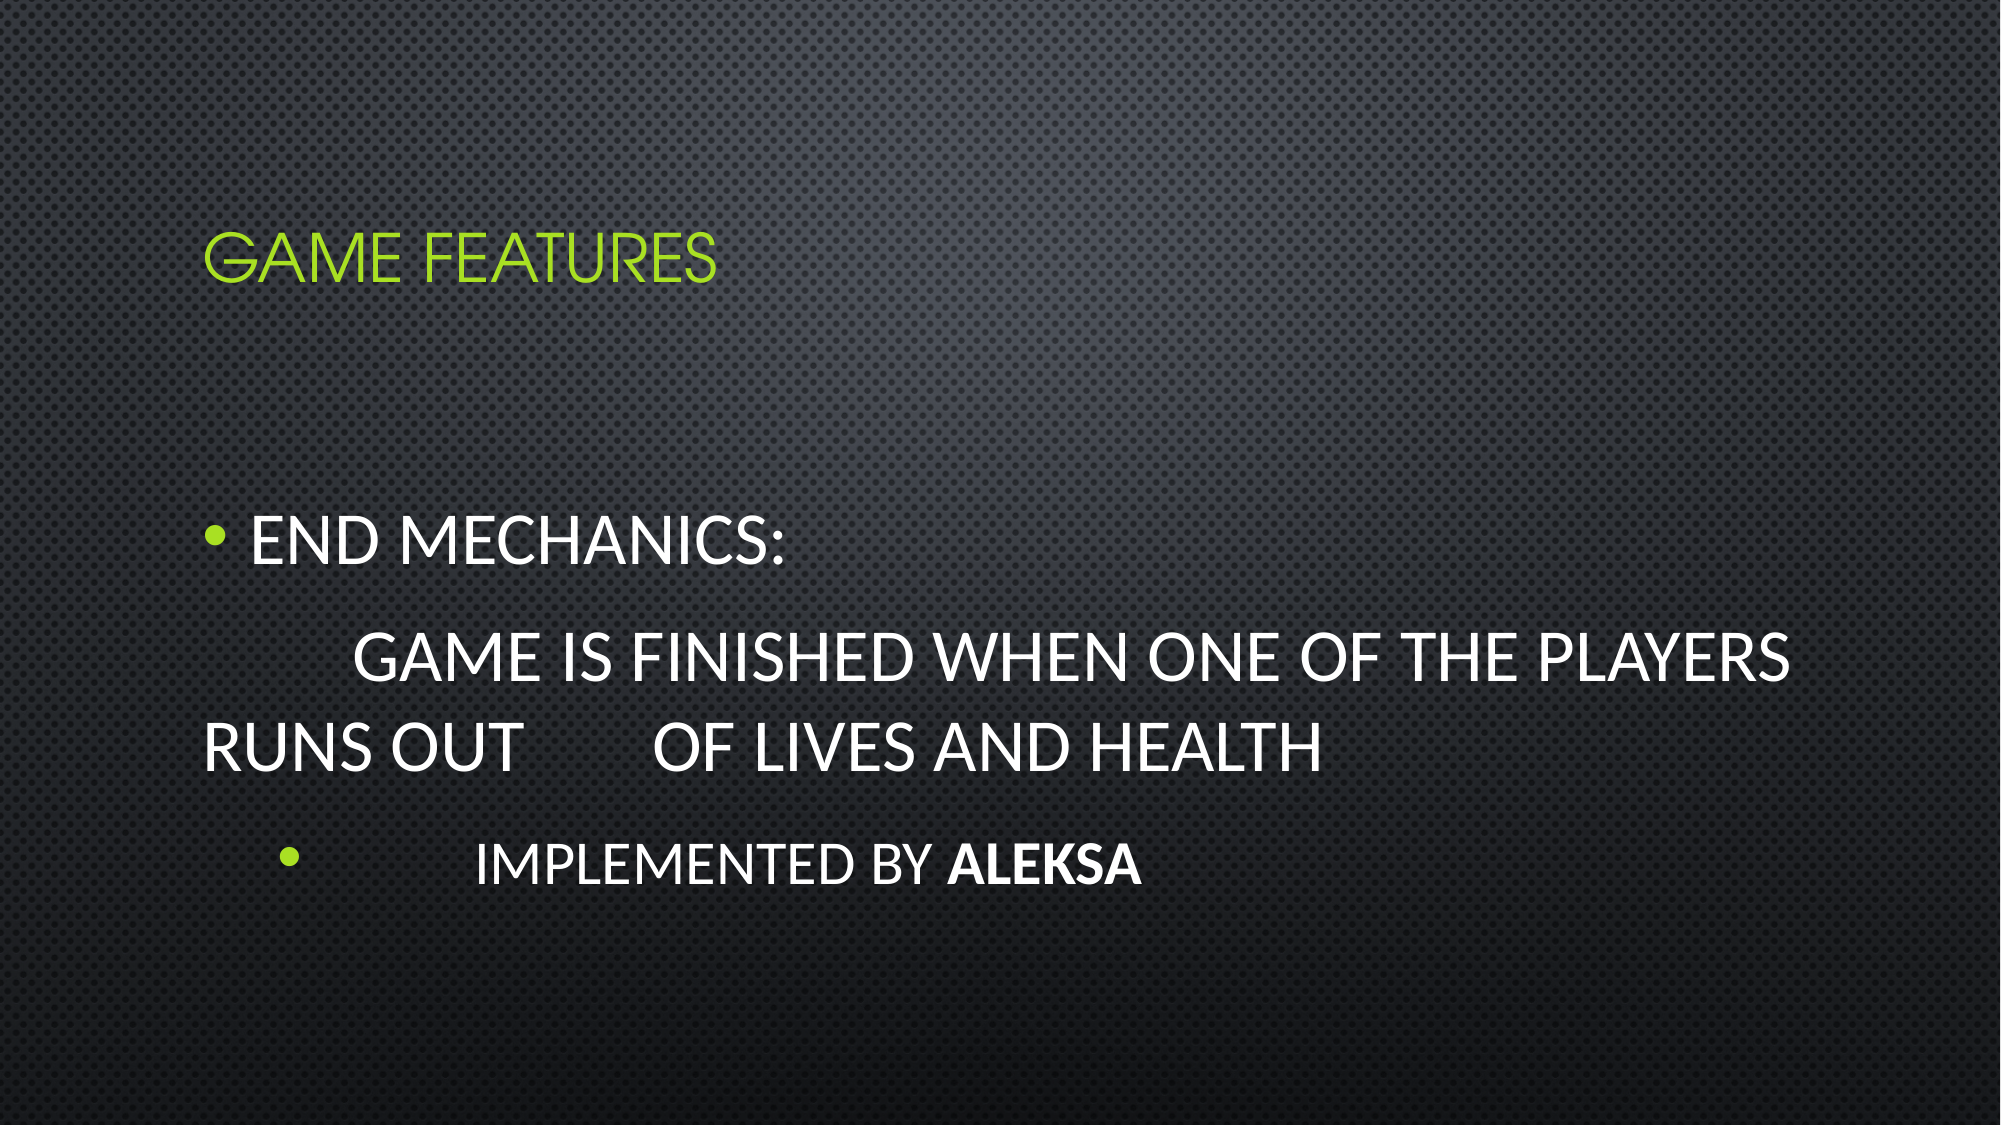

# Game features
End mechanics:
	game is finished when one of the players runs out 	of lives and health
	Implemented by Aleksa